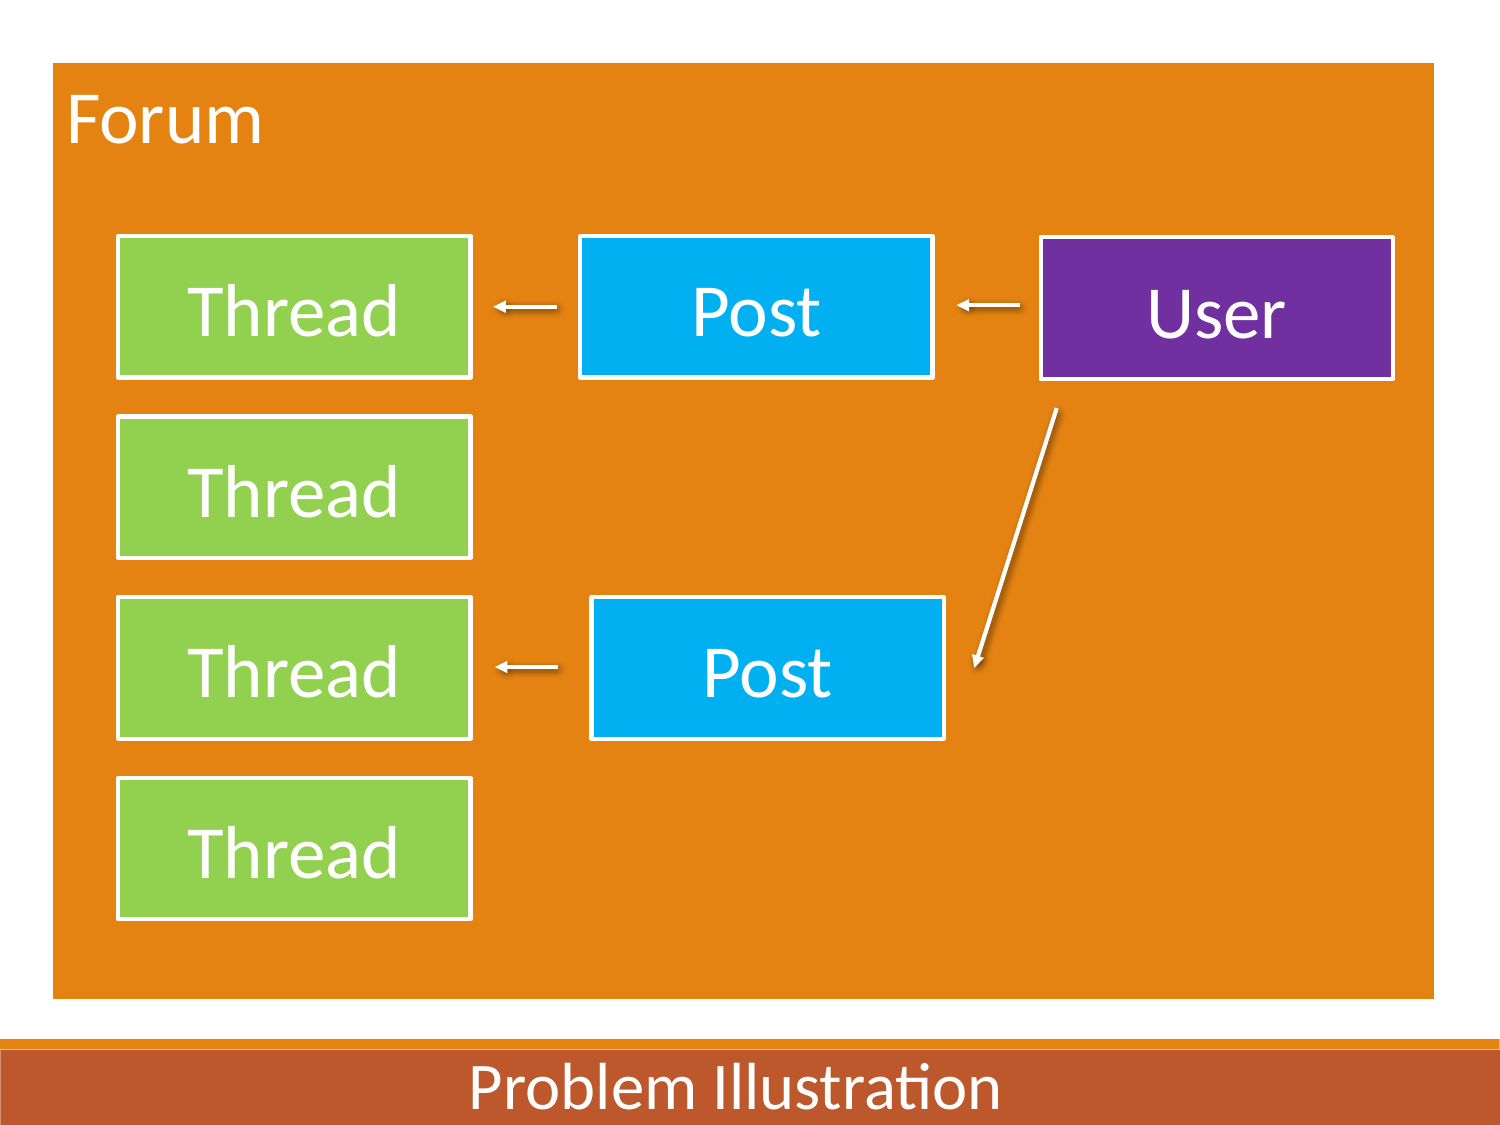

Forum
Thread
Post
User
Thread
Thread
Post
Thread
Problem Illustration